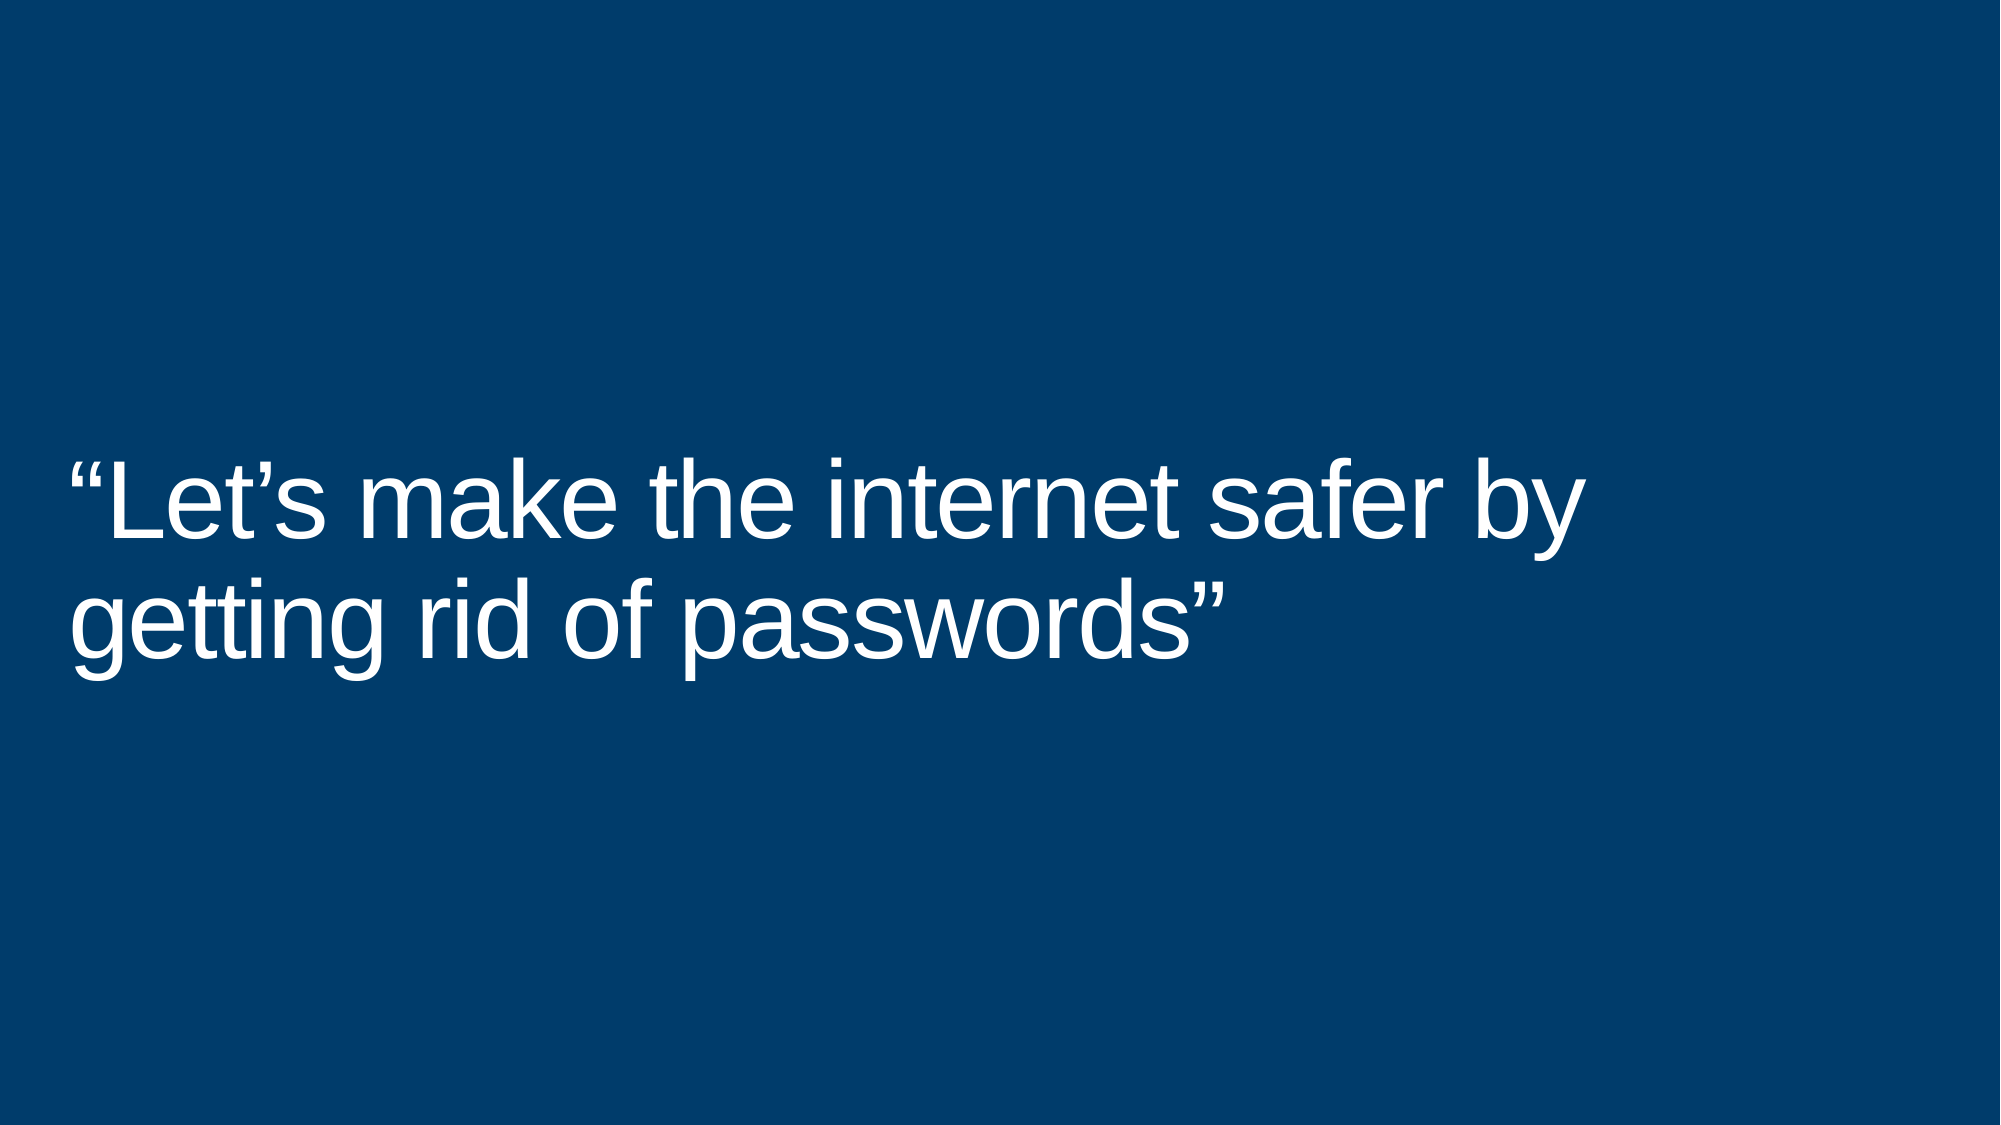

# “Let’s make the internet safer by getting rid of passwords”